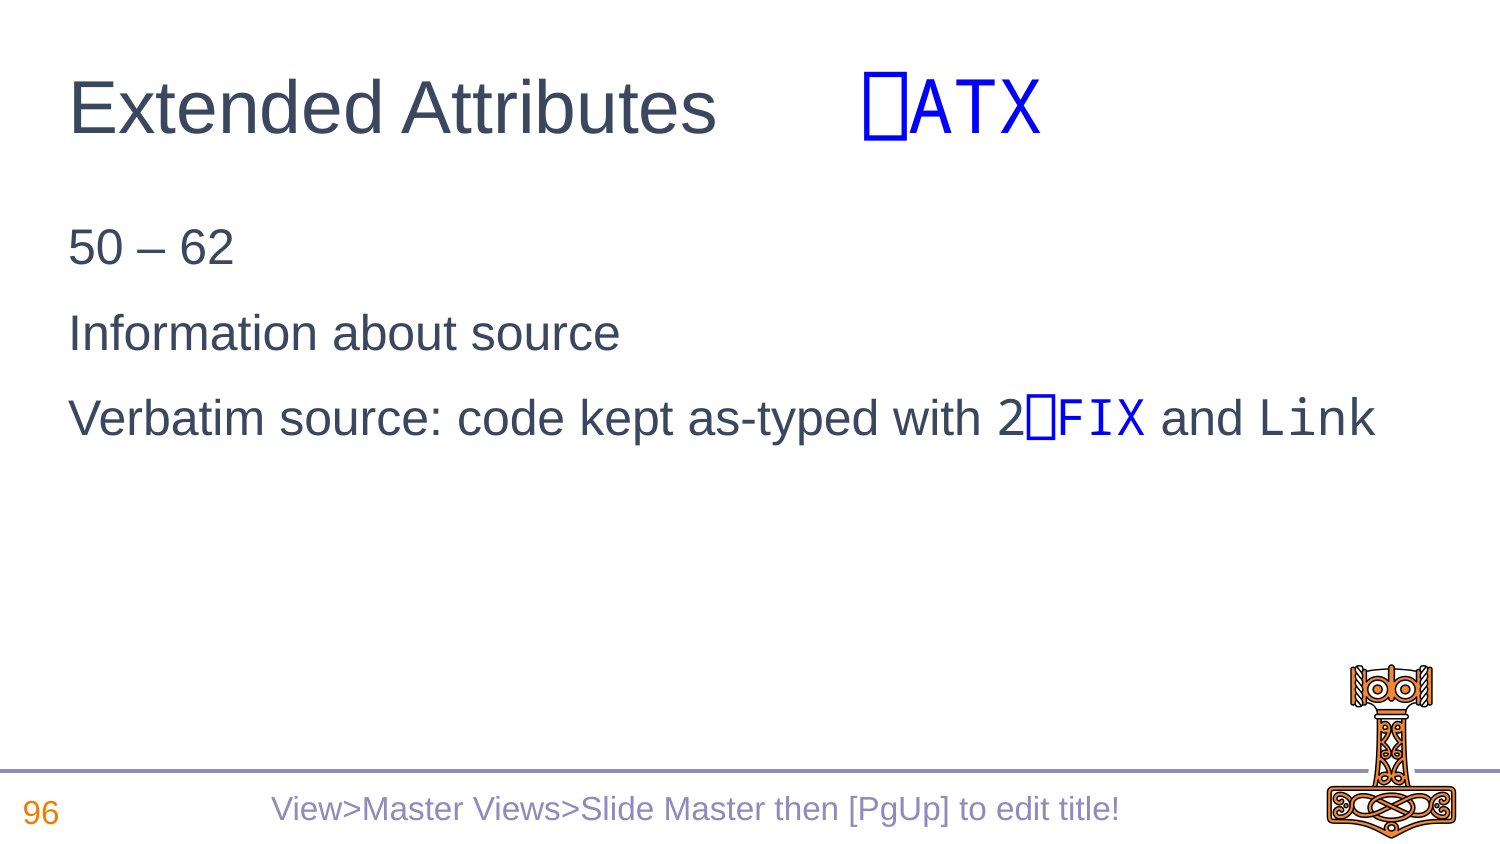

# Extended Attributes	 ⎕ATX
50 – 62
Information about source
Verbatim source: code kept as-typed with 2⎕FIX and Link